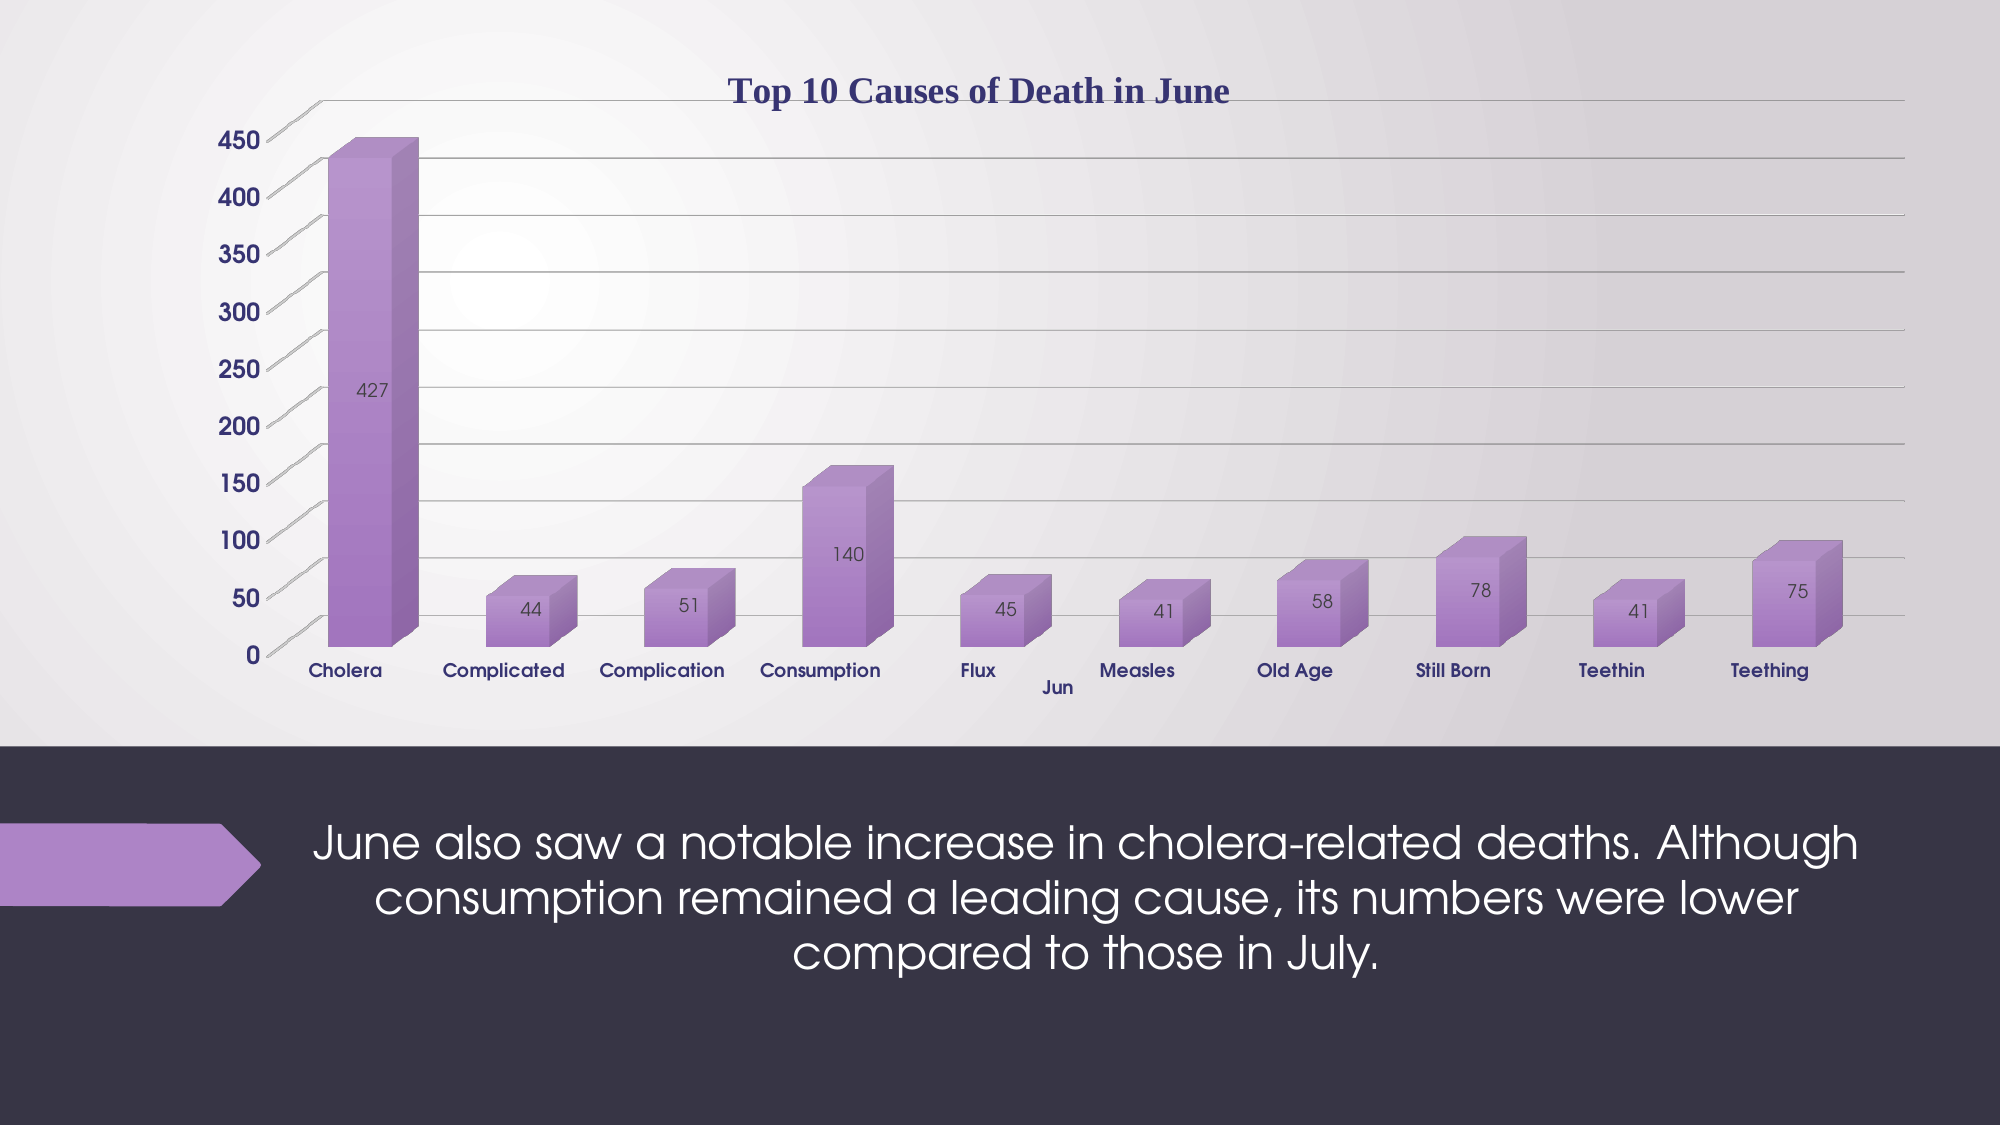

[unsupported chart]

# June also saw a notable increase in cholera-related deaths. Although consumption remained a leading cause, its numbers were lower compared to those in July.